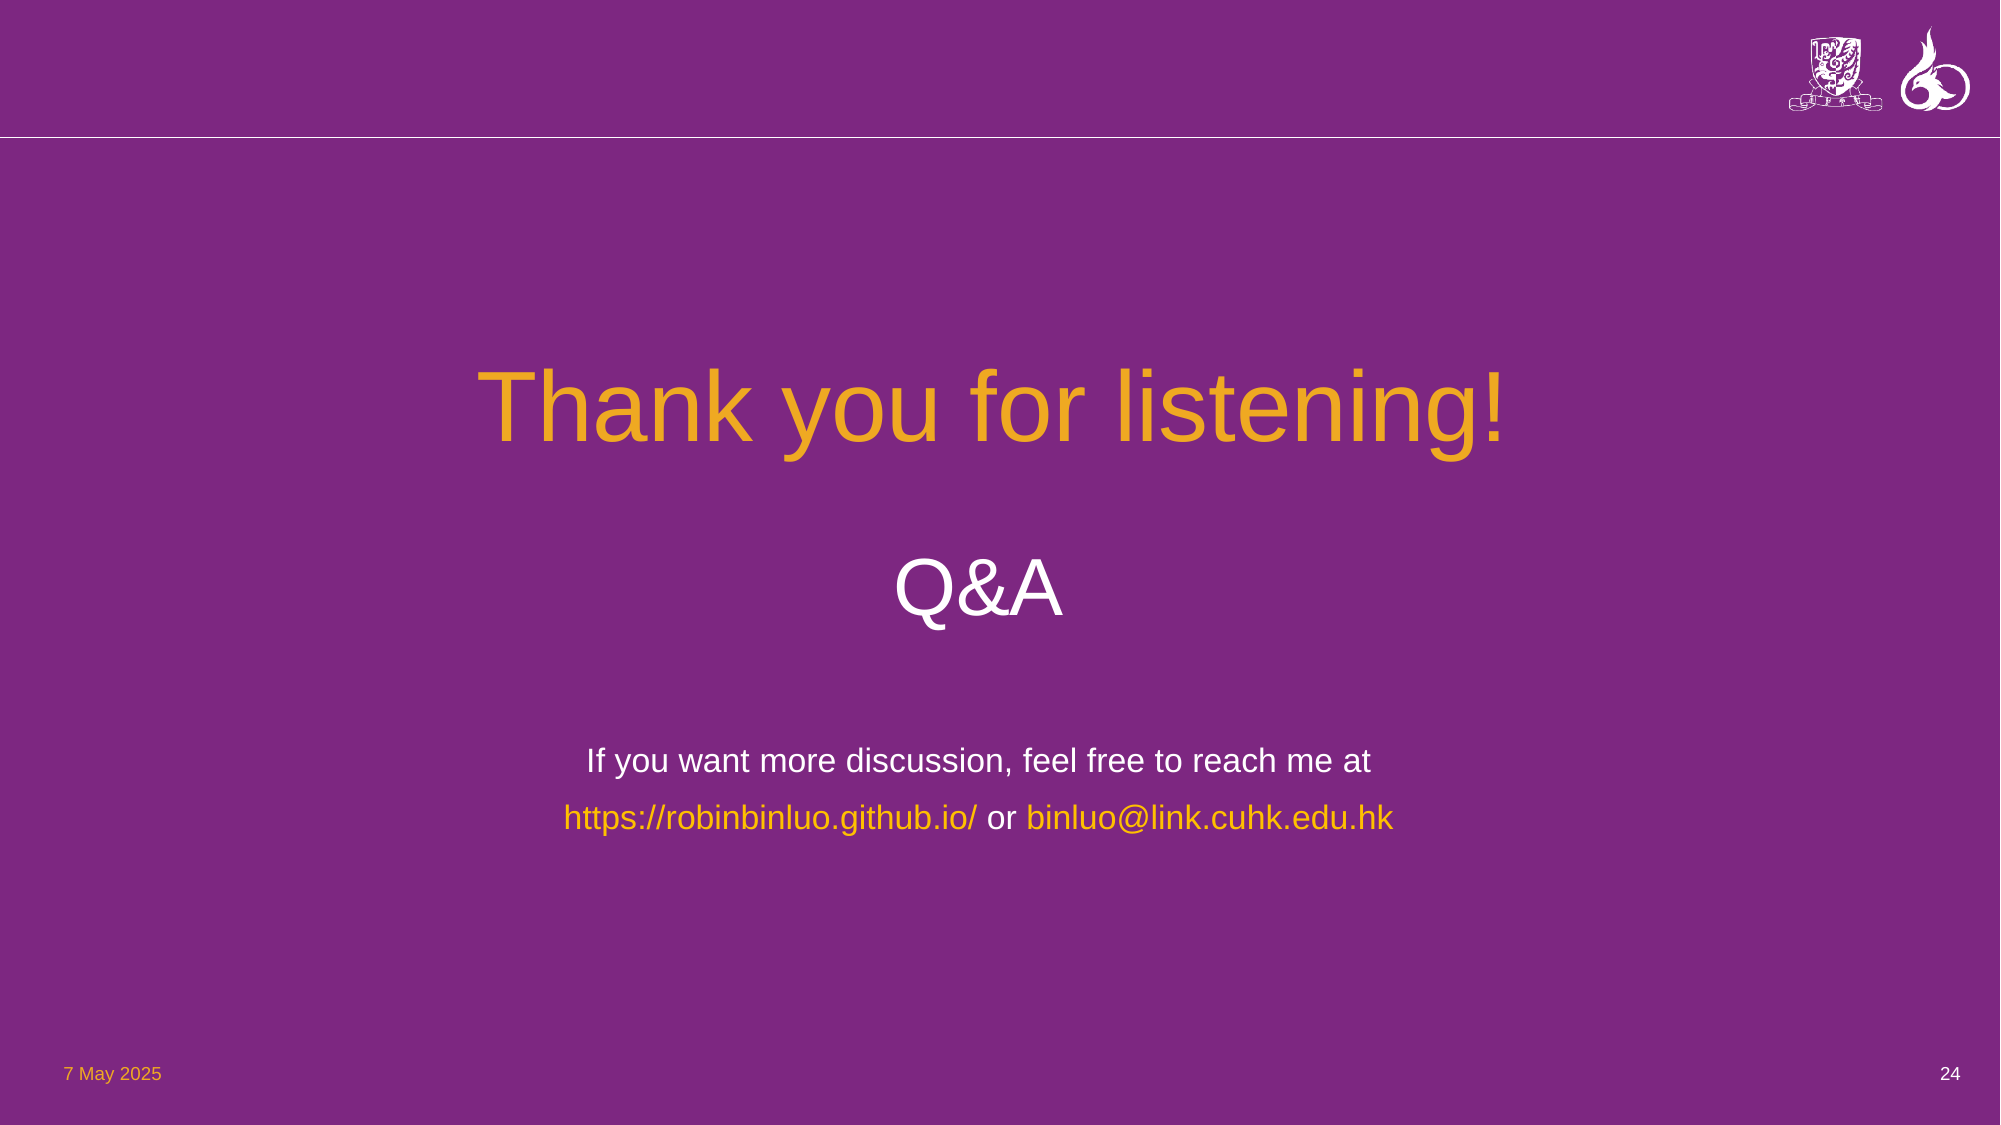

# Thank you for listening!
Q&A

If you want more discussion, feel free to reach me at
https://robinbinluo.github.io/ or binluo@link.cuhk.edu.hk
7 May 2025
24